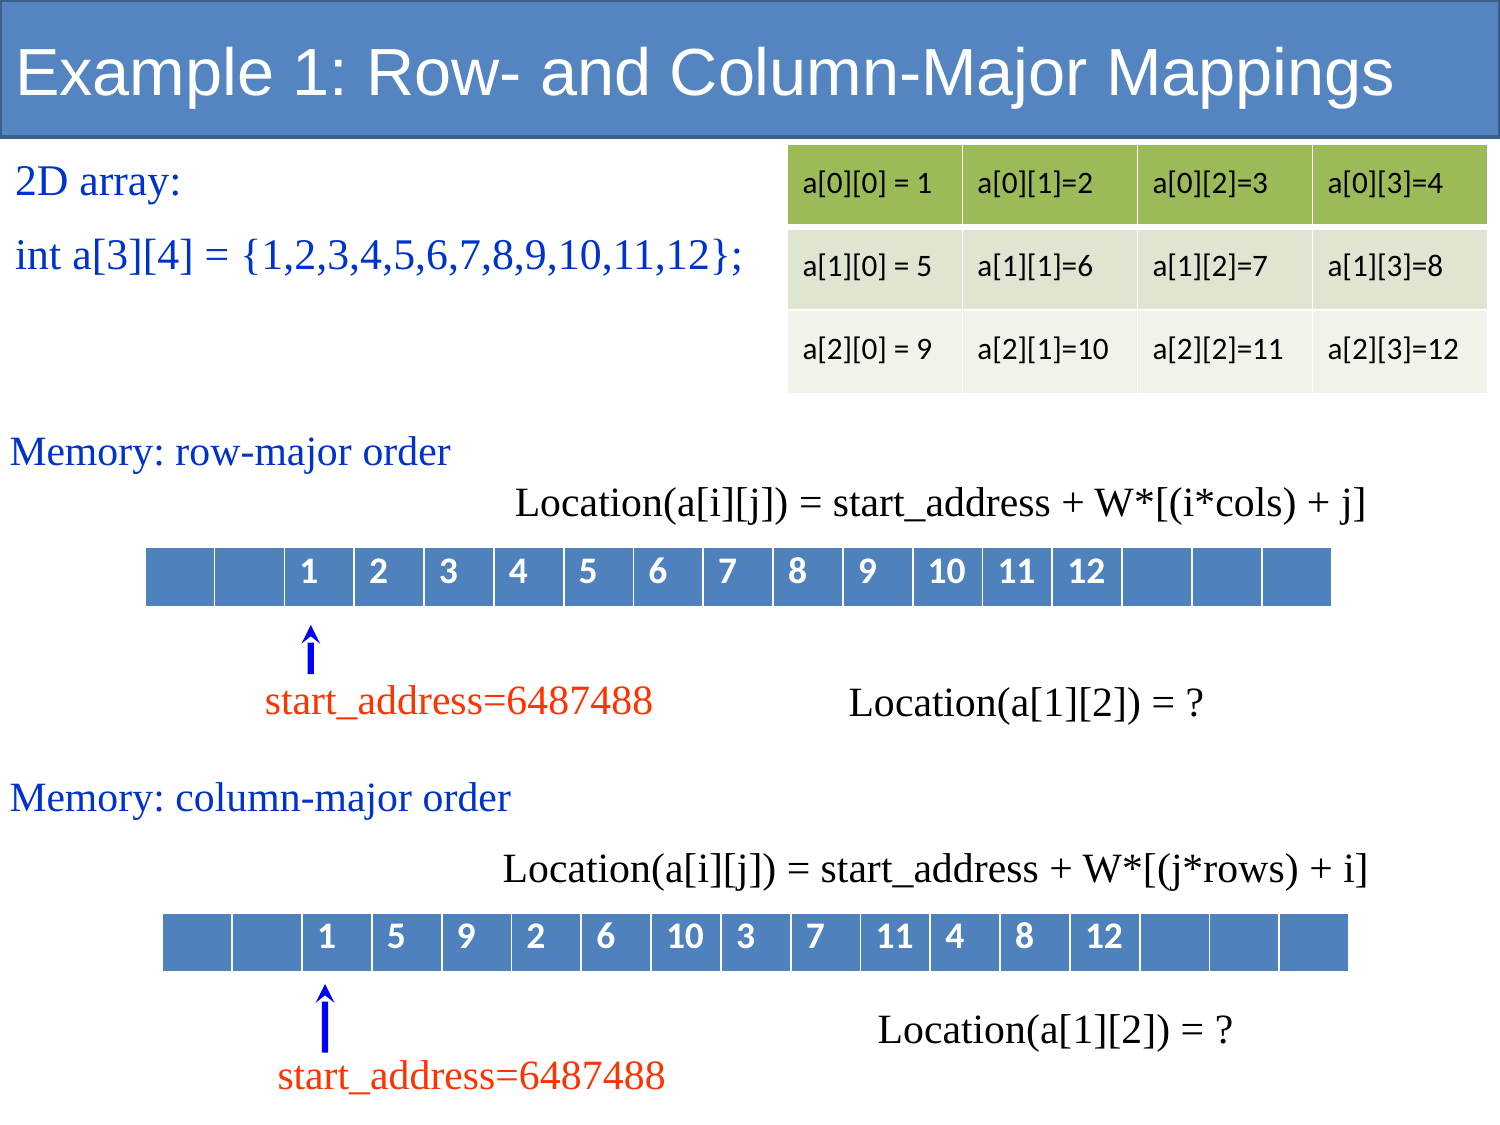

# Example 1: Row- and Column-Major Mappings
2D array:
int a[3][4] = {1,2,3,4,5,6,7,8,9,10,11,12};
| a[0][0] = 1 | a[0][1]=2 | a[0][2]=3 | a[0][3]=4 |
| --- | --- | --- | --- |
| a[1][0] = 5 | a[1][1]=6 | a[1][2]=7 | a[1][3]=8 |
| a[2][0] = 9 | a[2][1]=10 | a[2][2]=11 | a[2][3]=12 |
Memory: row-major order
Location(a[i][j]) = start_address + W*[(i*cols) + j]
|  |  | 1 | 2 | 3 | 4 | 5 | 6 | 7 | 8 | 9 | 10 | 11 | 12 |  |  |  |
| --- | --- | --- | --- | --- | --- | --- | --- | --- | --- | --- | --- | --- | --- | --- | --- | --- |

start_address=6487488
Location(a[1][2]) = ?
Memory: column-major order
Location(a[i][j]) = start_address + W*[(j*rows) + i]
|  |  | 1 | 5 | 9 | 2 | 6 | 10 | 3 | 7 | 11 | 4 | 8 | 12 |  |  |  |
| --- | --- | --- | --- | --- | --- | --- | --- | --- | --- | --- | --- | --- | --- | --- | --- | --- |

start_address=6487488
Location(a[1][2]) = ?